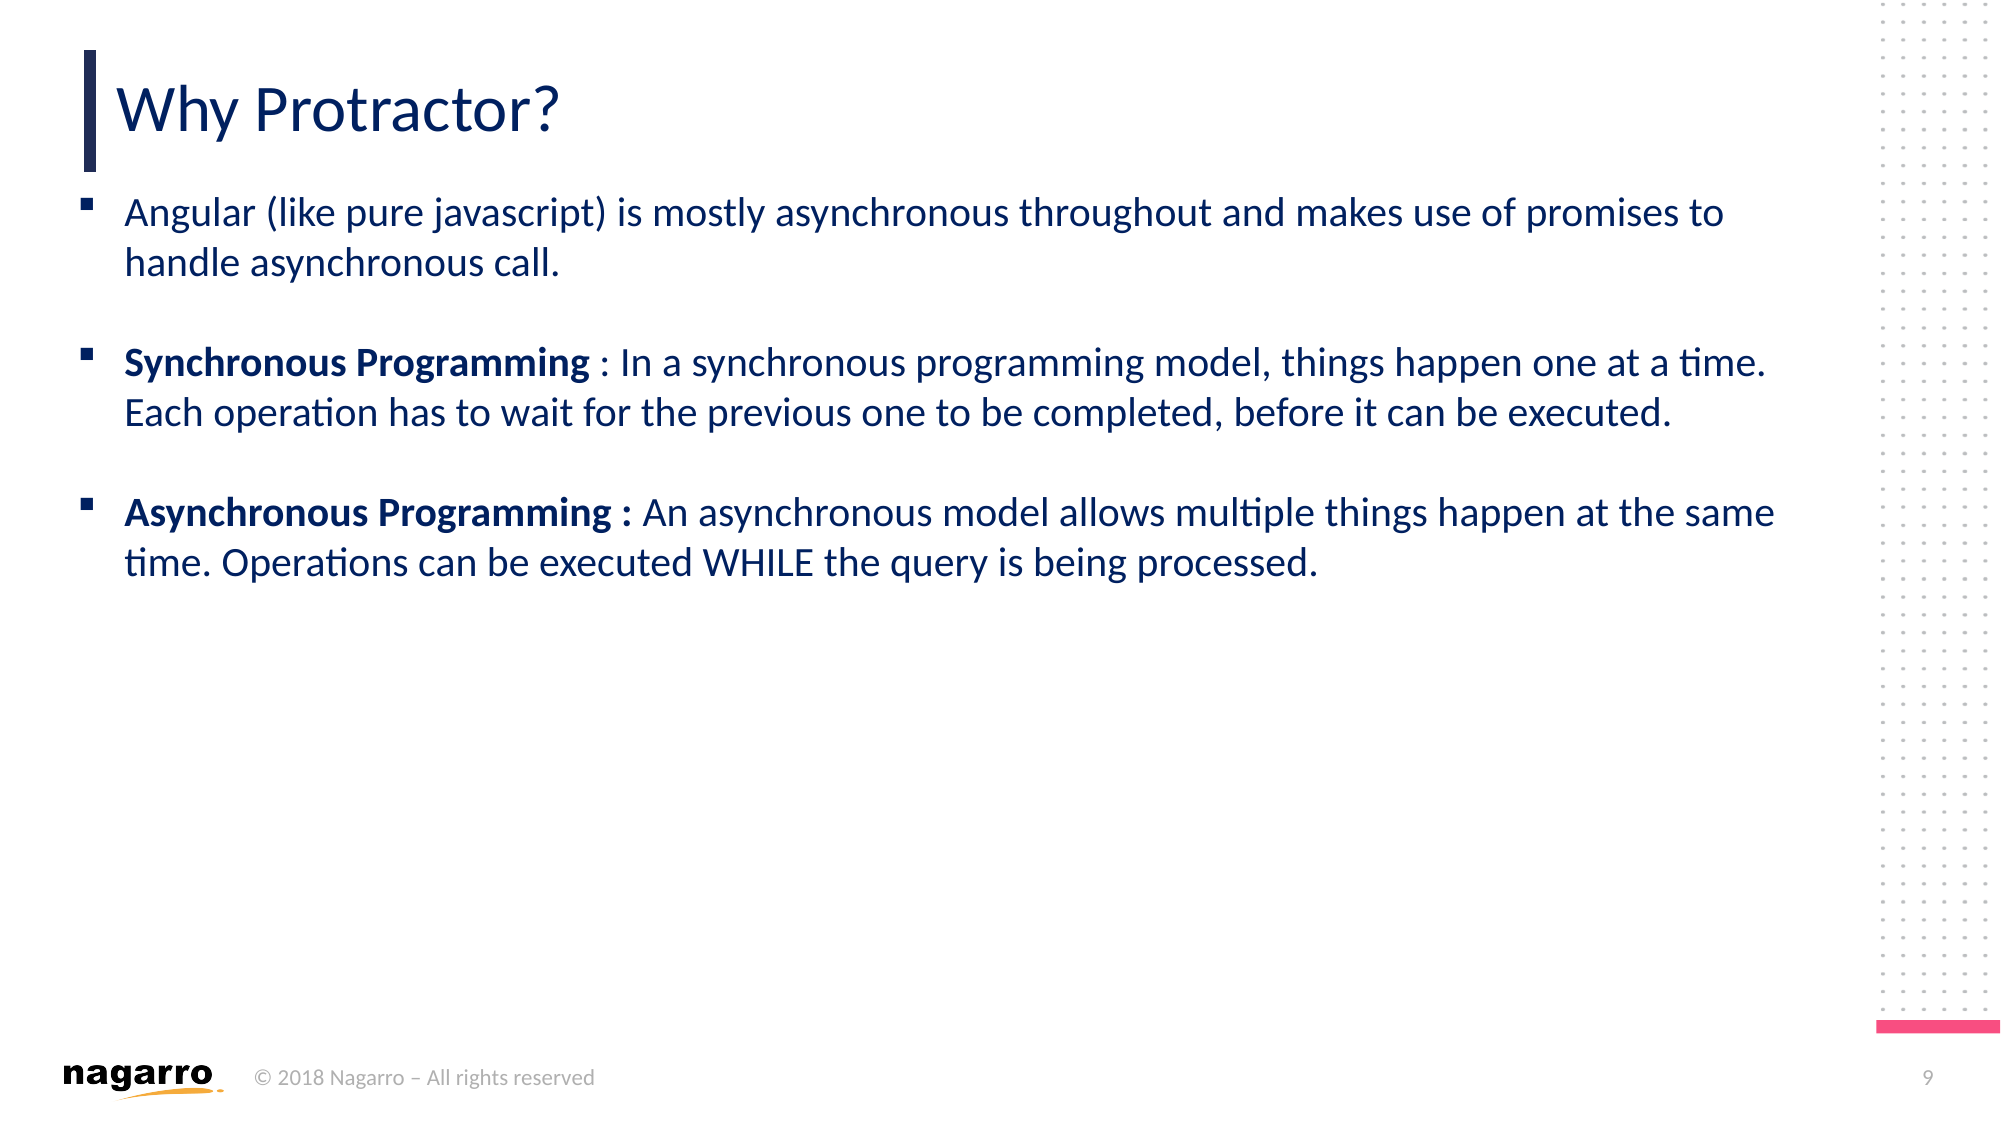

Why Protractor?

Angular (like pure javascript) is mostly asynchronous throughout and makes use of promises to handle asynchronous call.

Synchronous Programming : In a synchronous programming model, things happen one at a time. Each operation has to wait for the previous one to be completed, before it can be executed.

Asynchronous Programming : An asynchronous model allows multiple things happen at the same time. Operations can be executed WHILE the query is being processed.